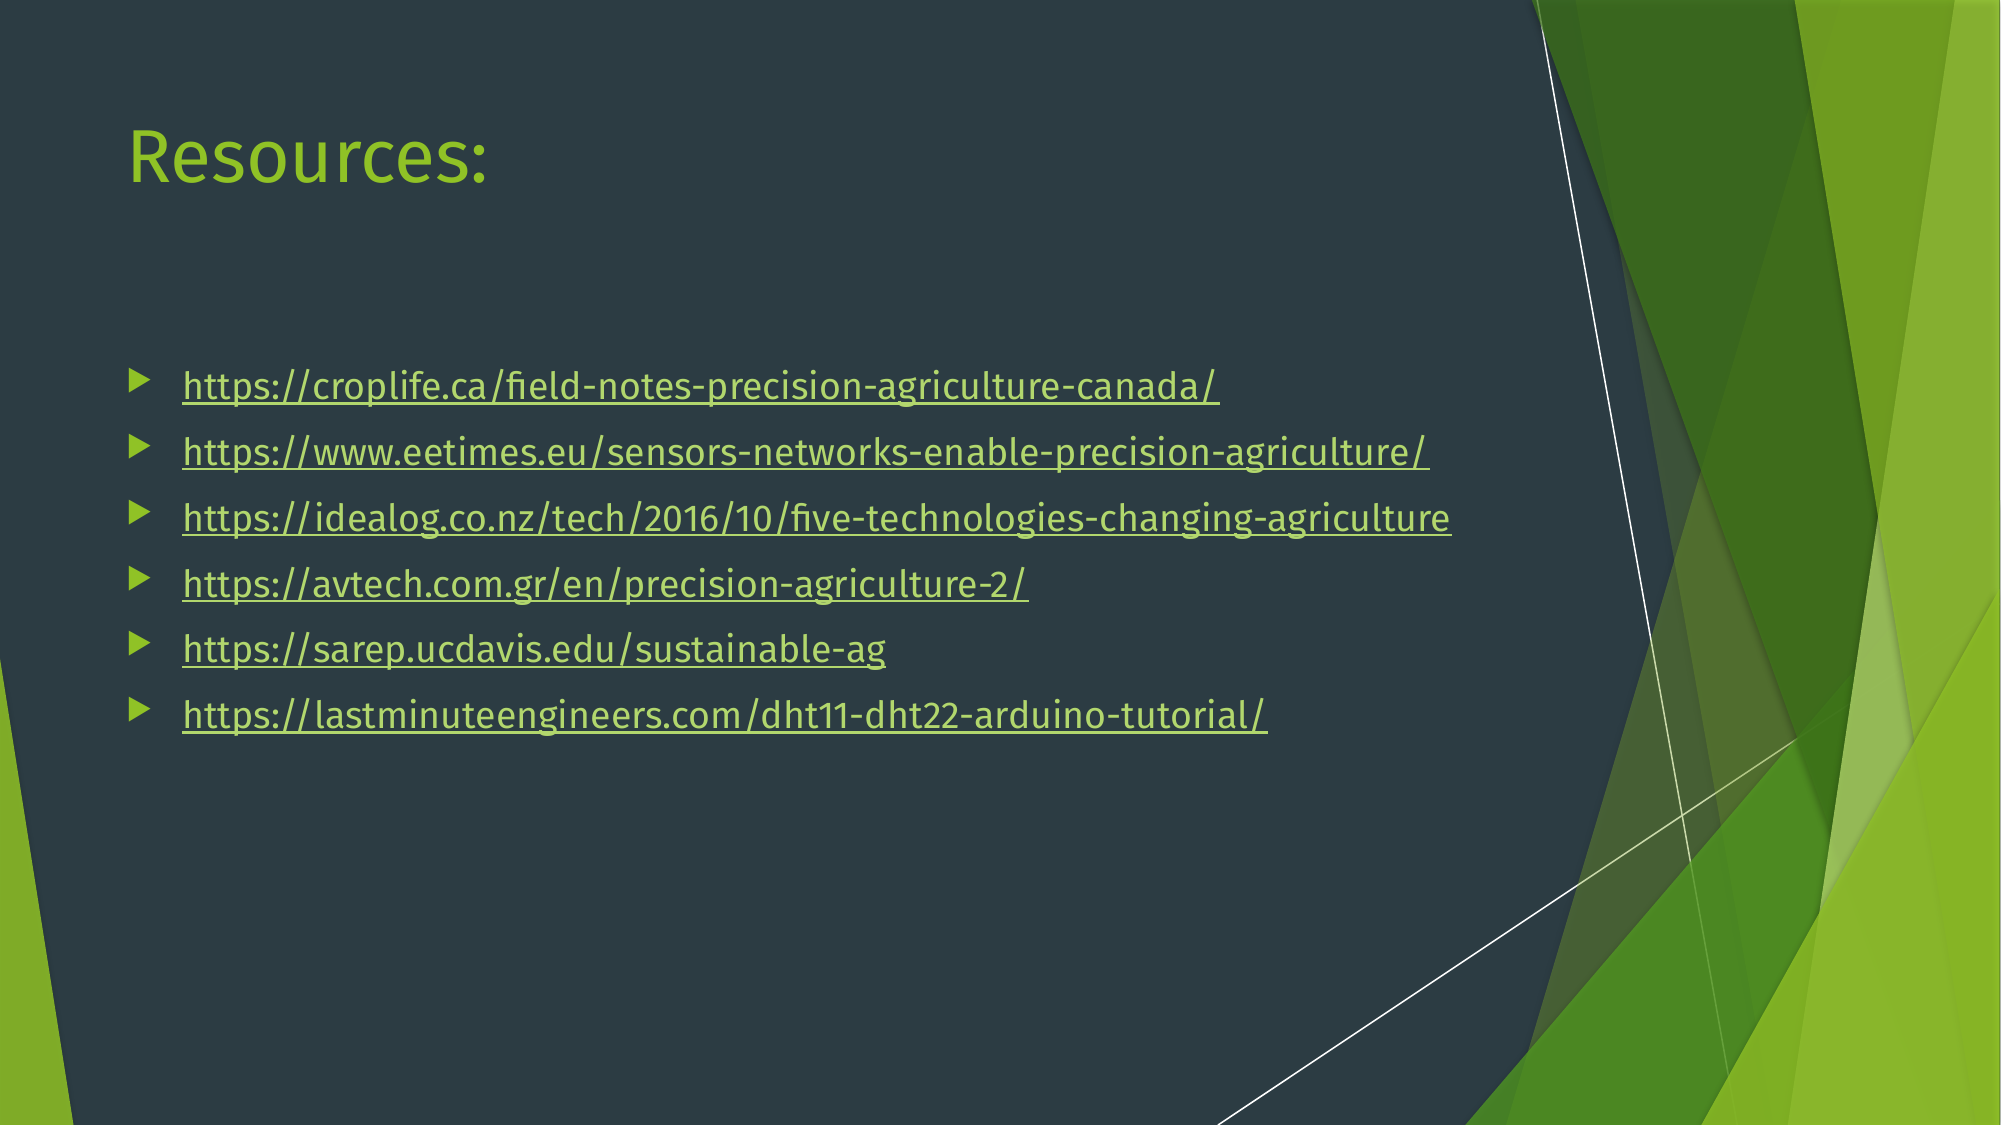

# Resources:
https://croplife.ca/field-notes-precision-agriculture-canada/
https://www.eetimes.eu/sensors-networks-enable-precision-agriculture/
https://idealog.co.nz/tech/2016/10/five-technologies-changing-agriculture
https://avtech.com.gr/en/precision-agriculture-2/
https://sarep.ucdavis.edu/sustainable-ag
https://lastminuteengineers.com/dht11-dht22-arduino-tutorial/